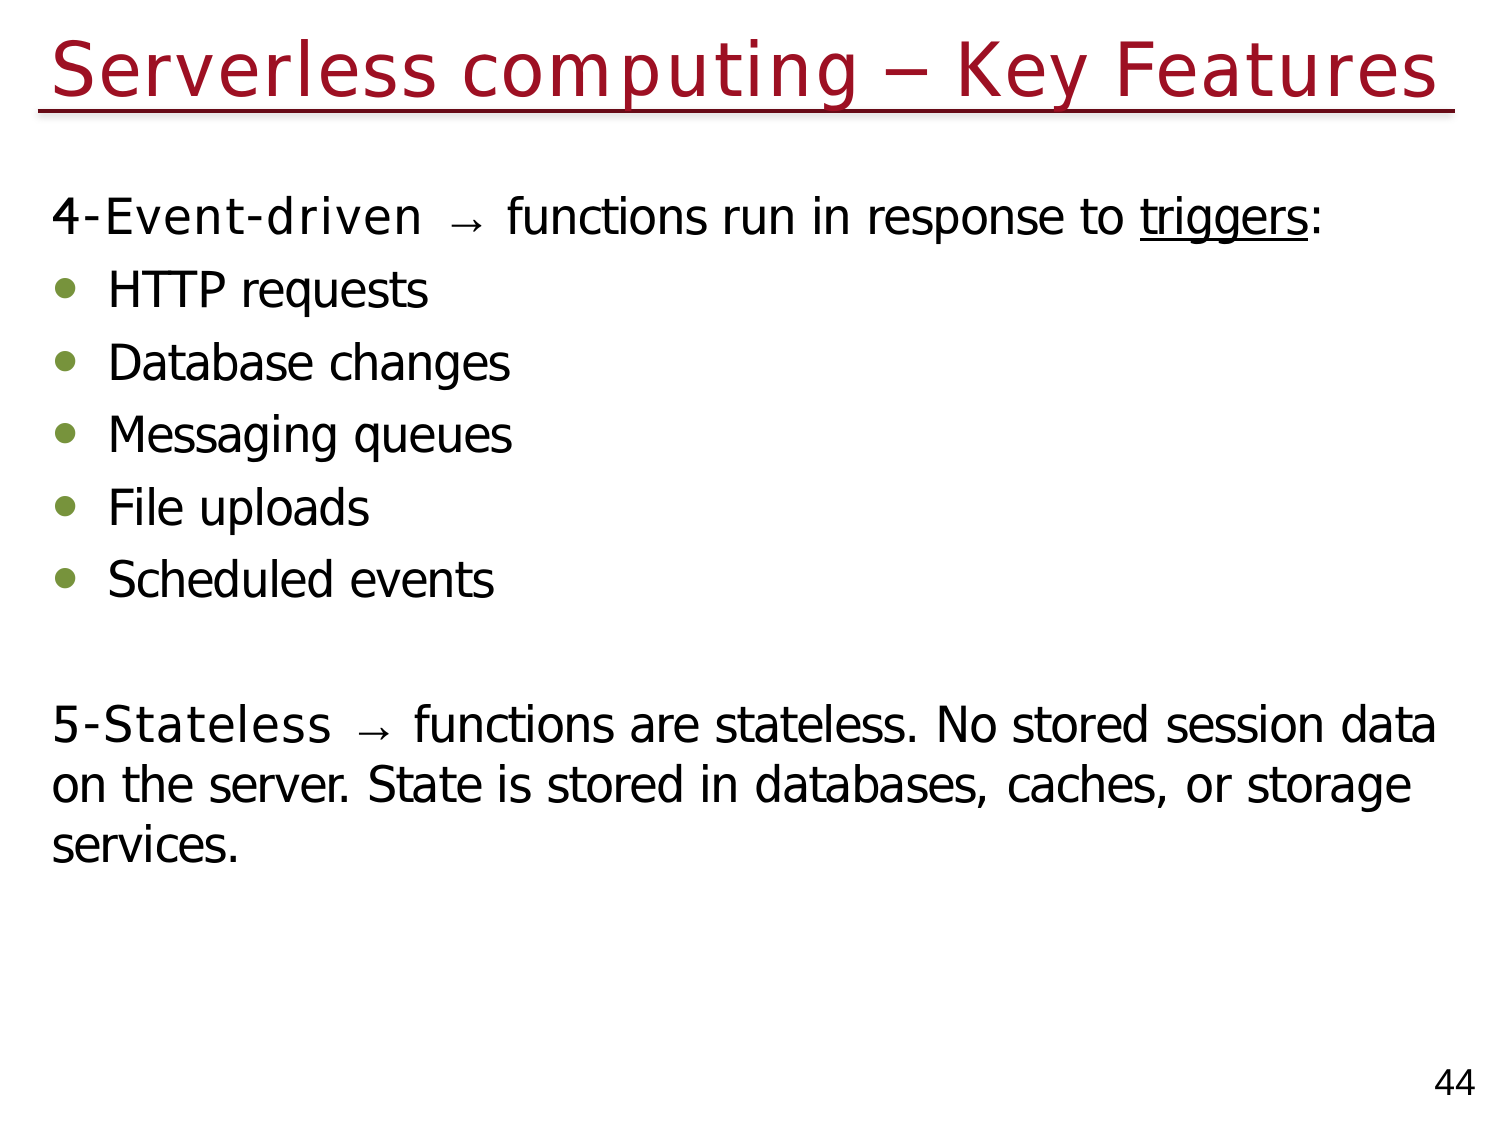

# Serverless computing – Key Features
4-Event-driven → functions run in response to triggers:
HTTP requests
Database changes
Messaging queues
File uploads
Scheduled events

5-Stateless → functions are stateless. No stored session data on the server. State is stored in databases, caches, or storage services.

44